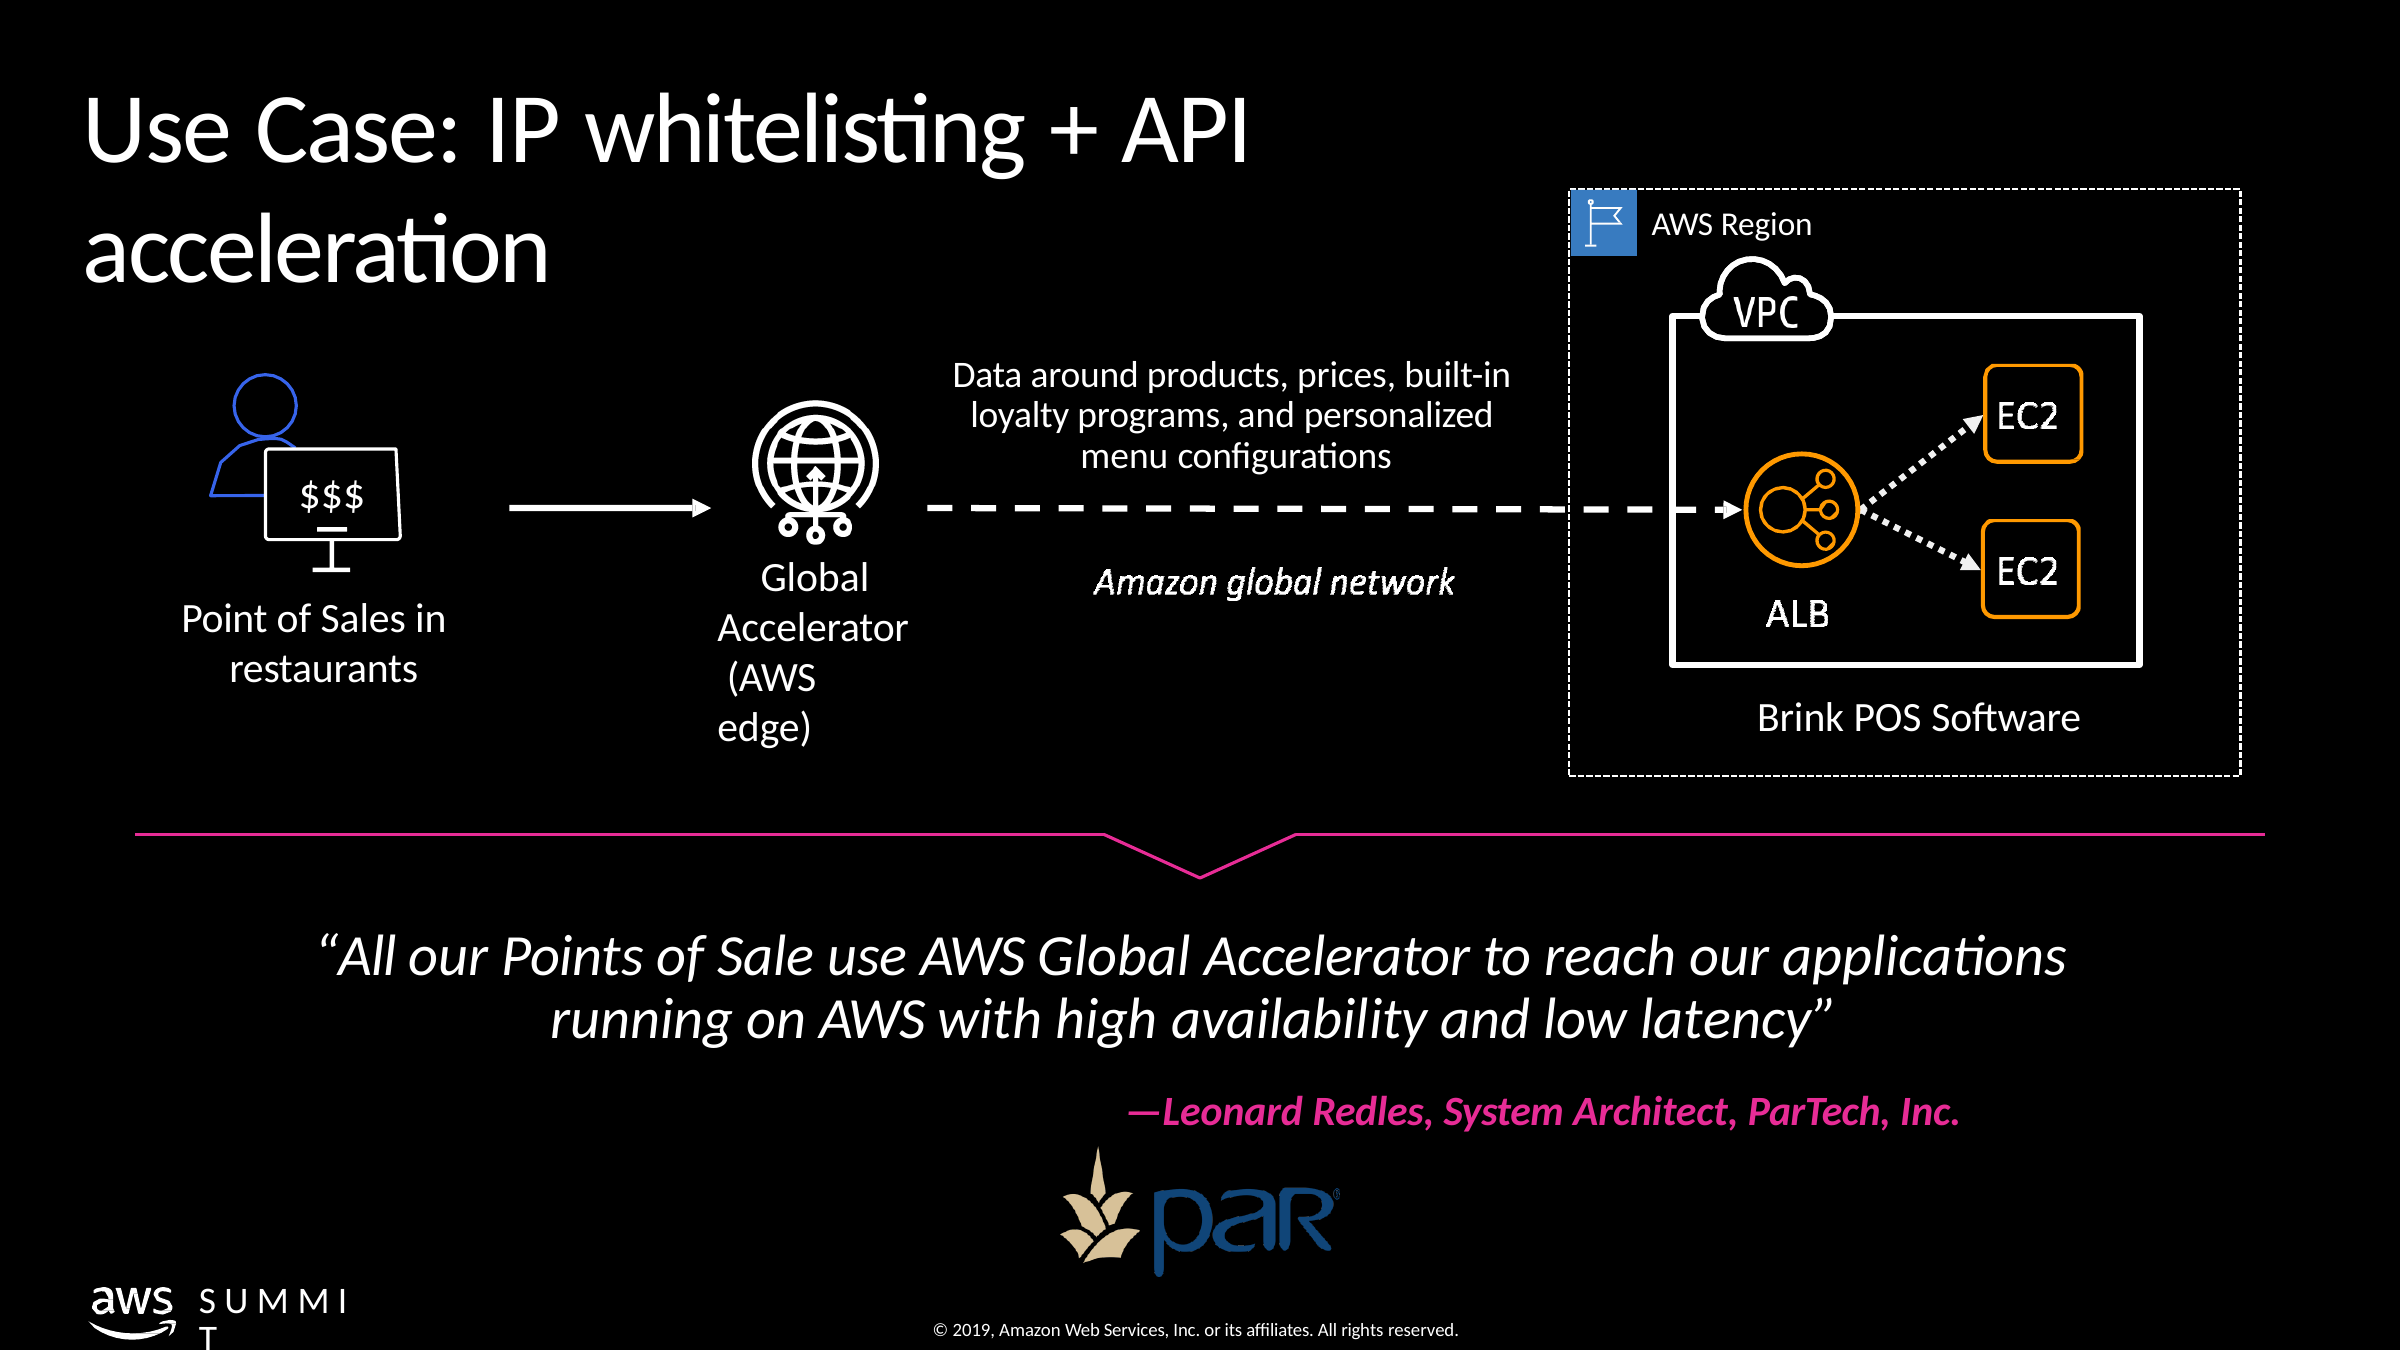

# Use Case: IP whitelisting + API acceleration

AWS Region
Data around products, prices, built-in  loyalty programs, and personalized  menu configurations

$$$

Global  Accelerator  (AWS edge)

Point of Sales in  restaurants
Brink POS Software

“All our Points of Sale use AWS Global Accelerator to reach our applications  running on AWS with high availability and low latency”
—Leonard Redles, System Architect, ParTech, Inc.

S U M M I T
© 2019, Amazon Web Services, Inc. or its affiliates. All rights reserved.